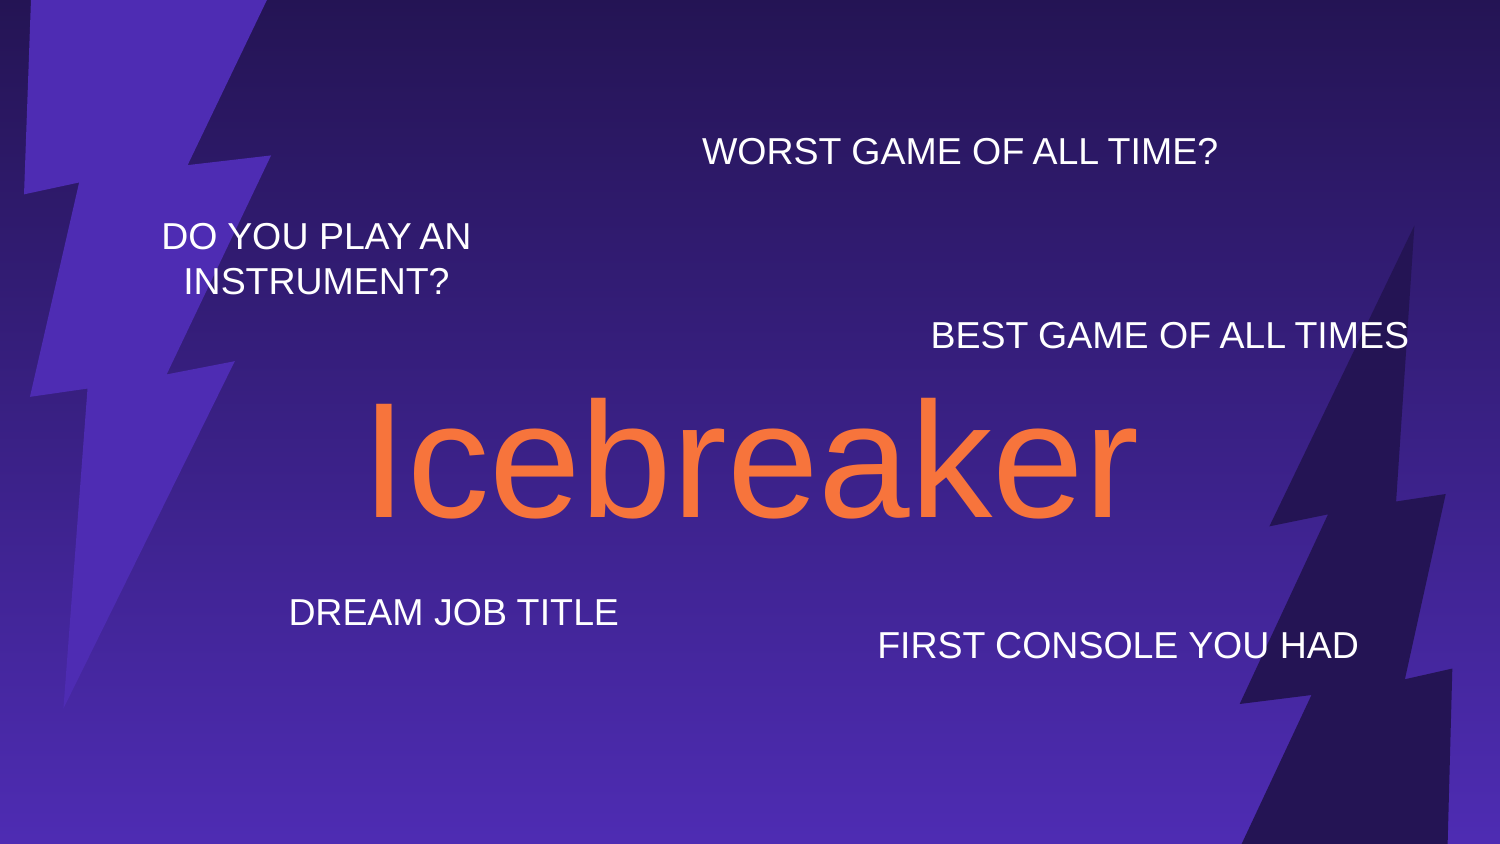

WORST GAME OF ALL TIME?
DO YOU PLAY AN INSTRUMENT?
BEST GAME OF ALL TIMES
# Icebreaker
DREAM JOB TITLE
FIRST CONSOLE YOU HAD